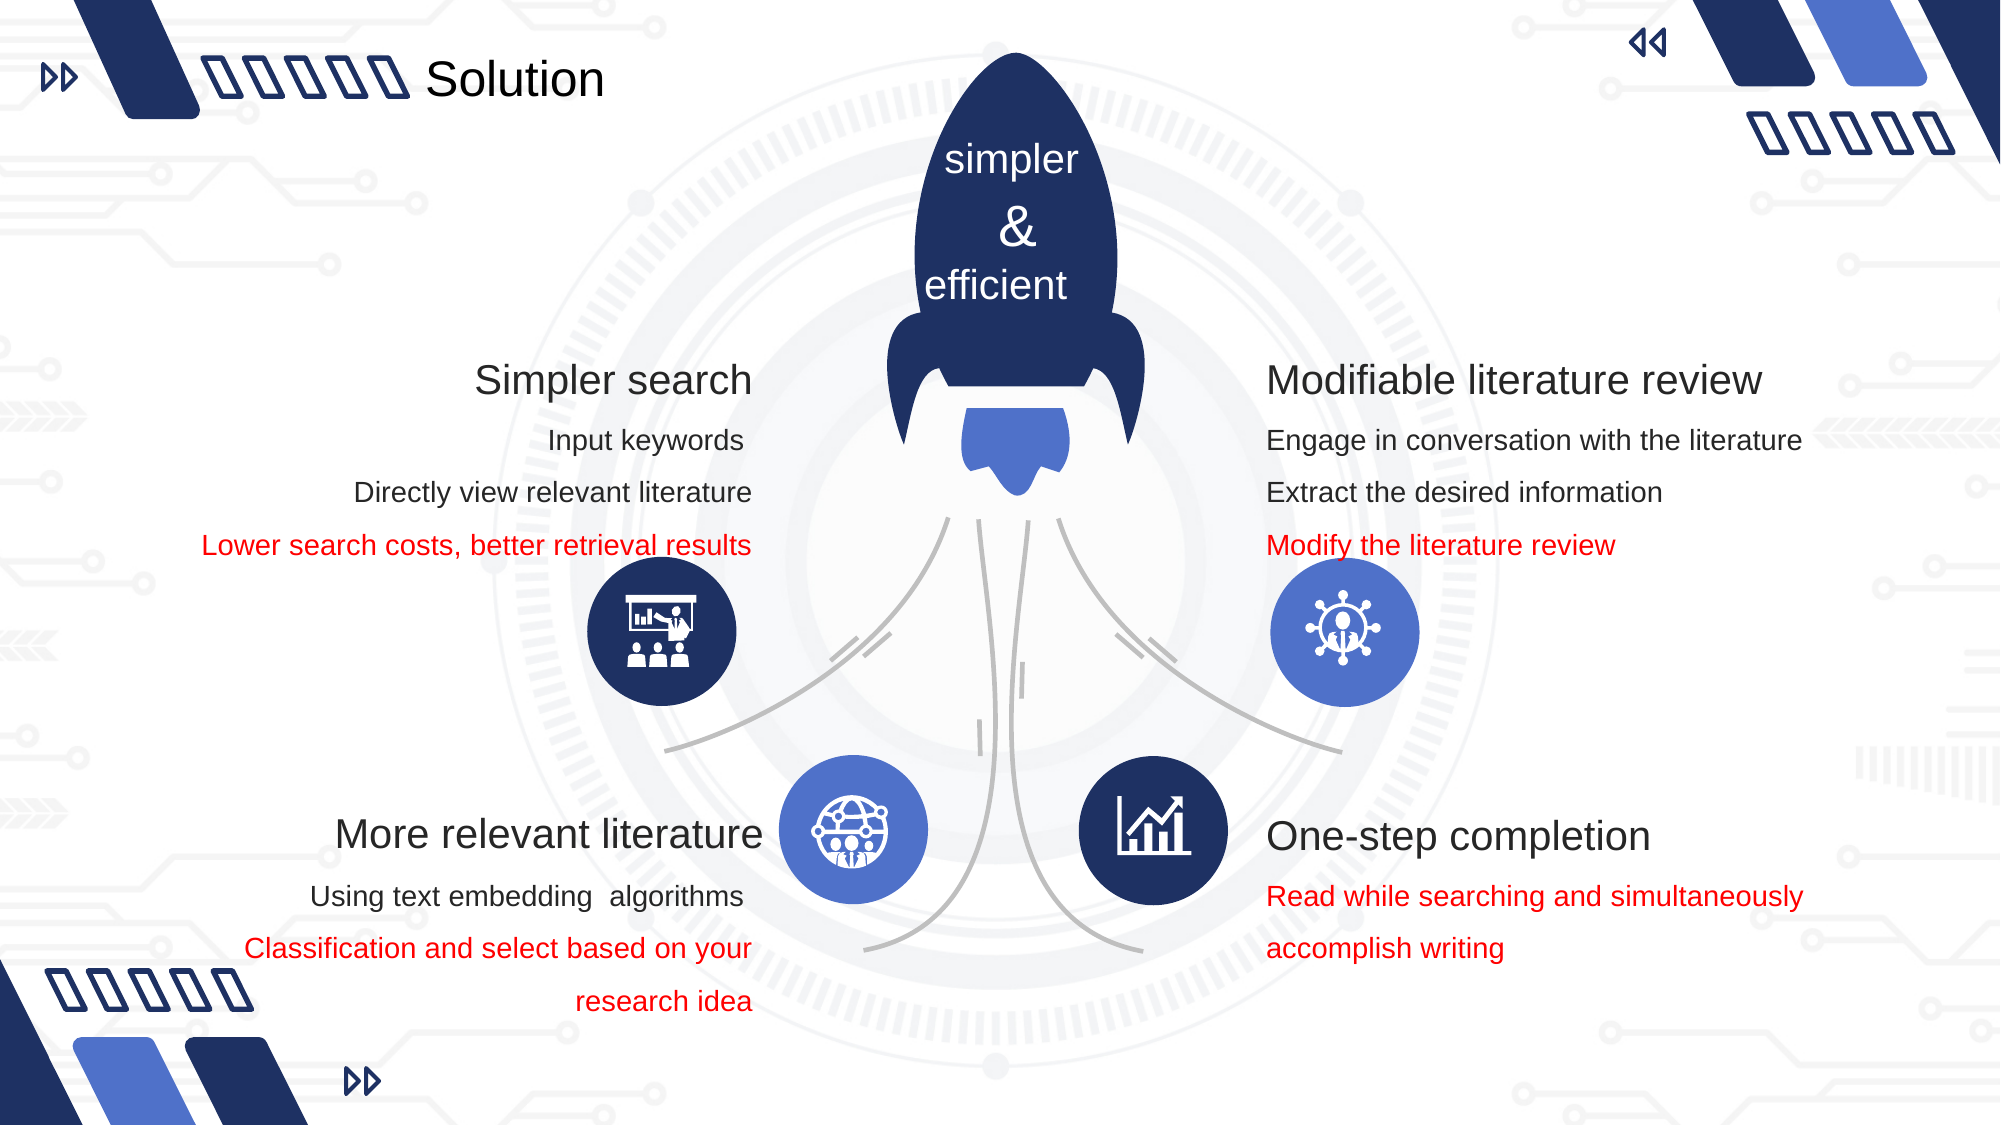

Solution

simpler
&
efficient

Simpler search
Modifiable literature review
Input keywords
 Directly view relevant literature
Lower search costs, better retrieval results
Engage in conversation with the literature
Extract the desired information
Modify the literature review

More relevant literature
One-step completion

 Using text embedding  algorithms
Classification and select based on your research idea
Read while searching and simultaneously accomplish writing